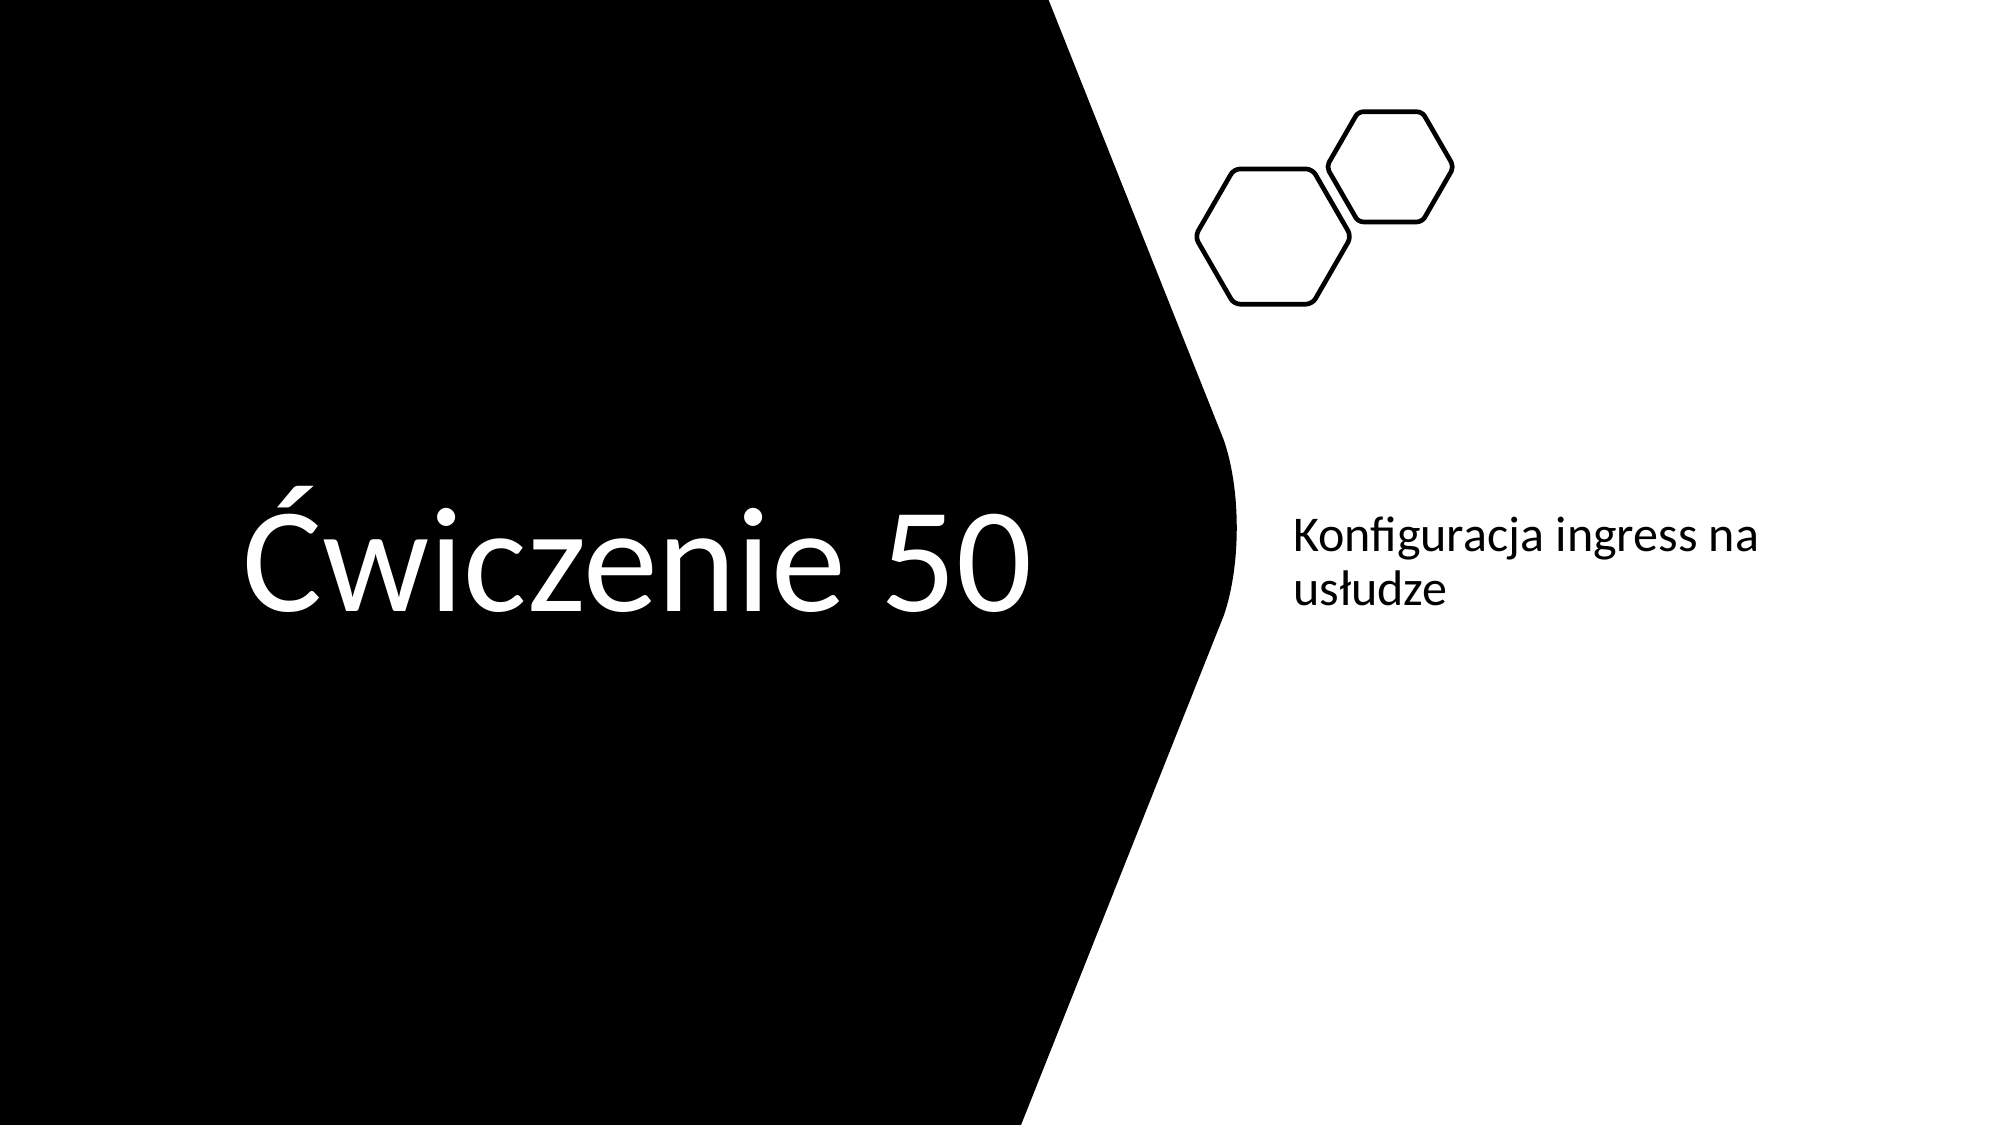

# Ćwiczenie 50
Konfiguracja ingress na usłudze